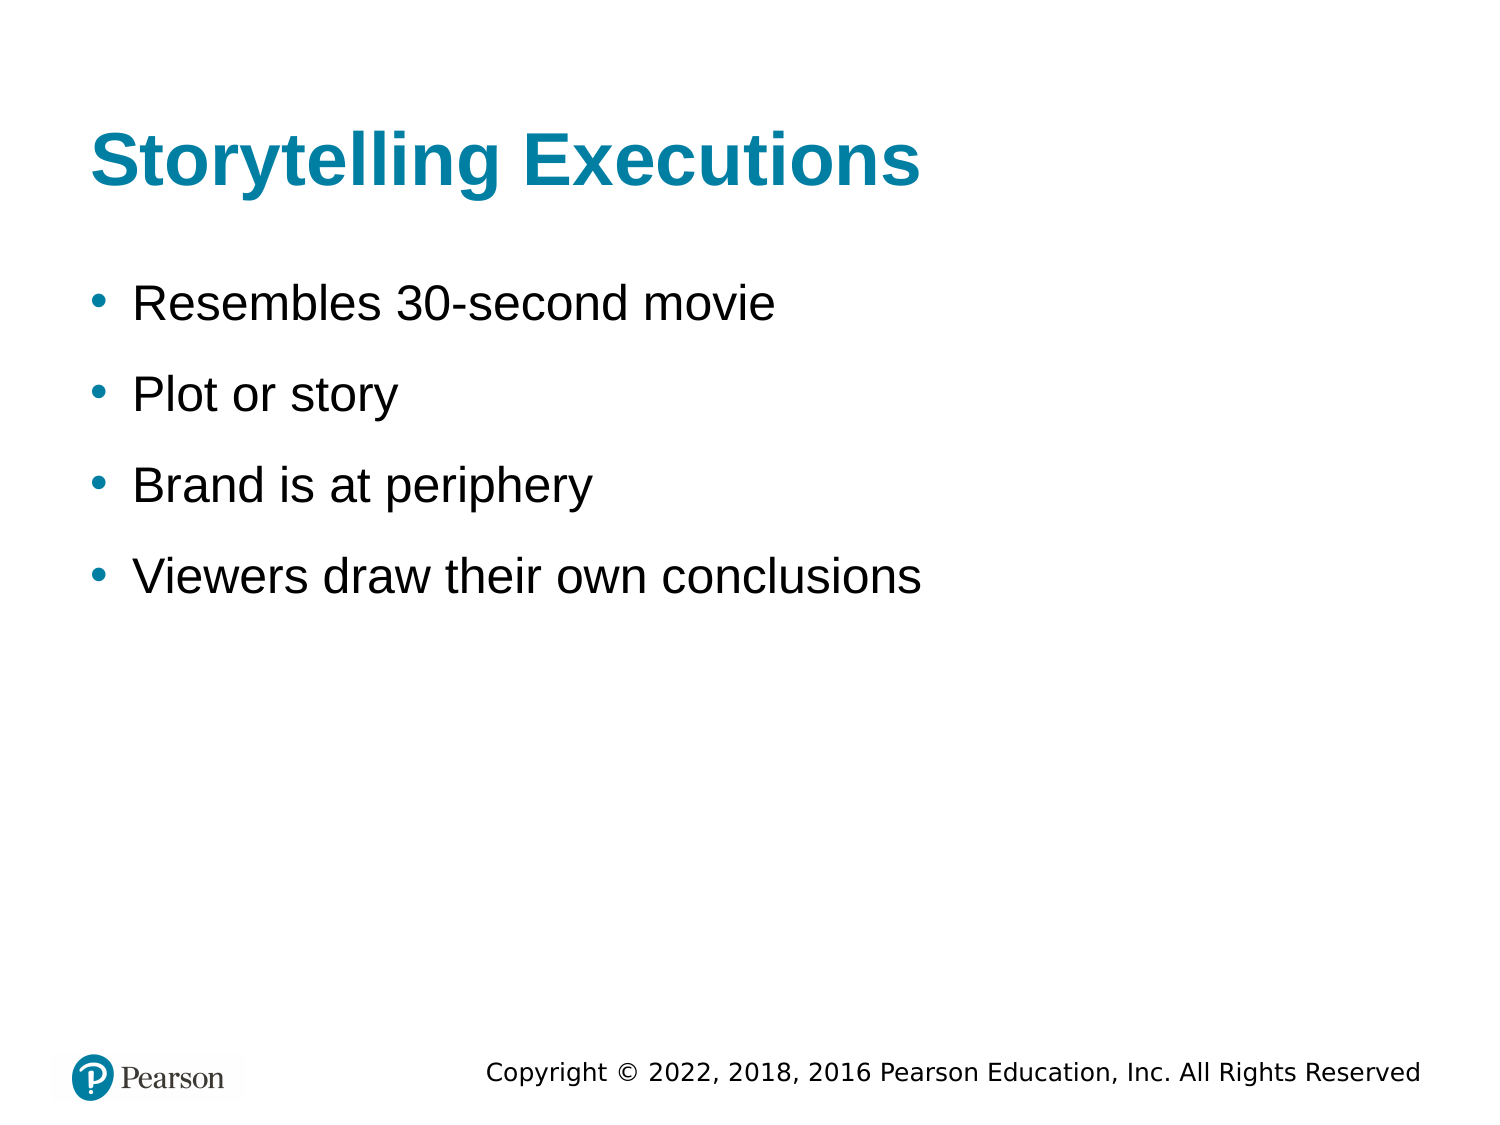

# Storytelling Executions
Resembles 30-second movie
Plot or story
Brand is at periphery
Viewers draw their own conclusions